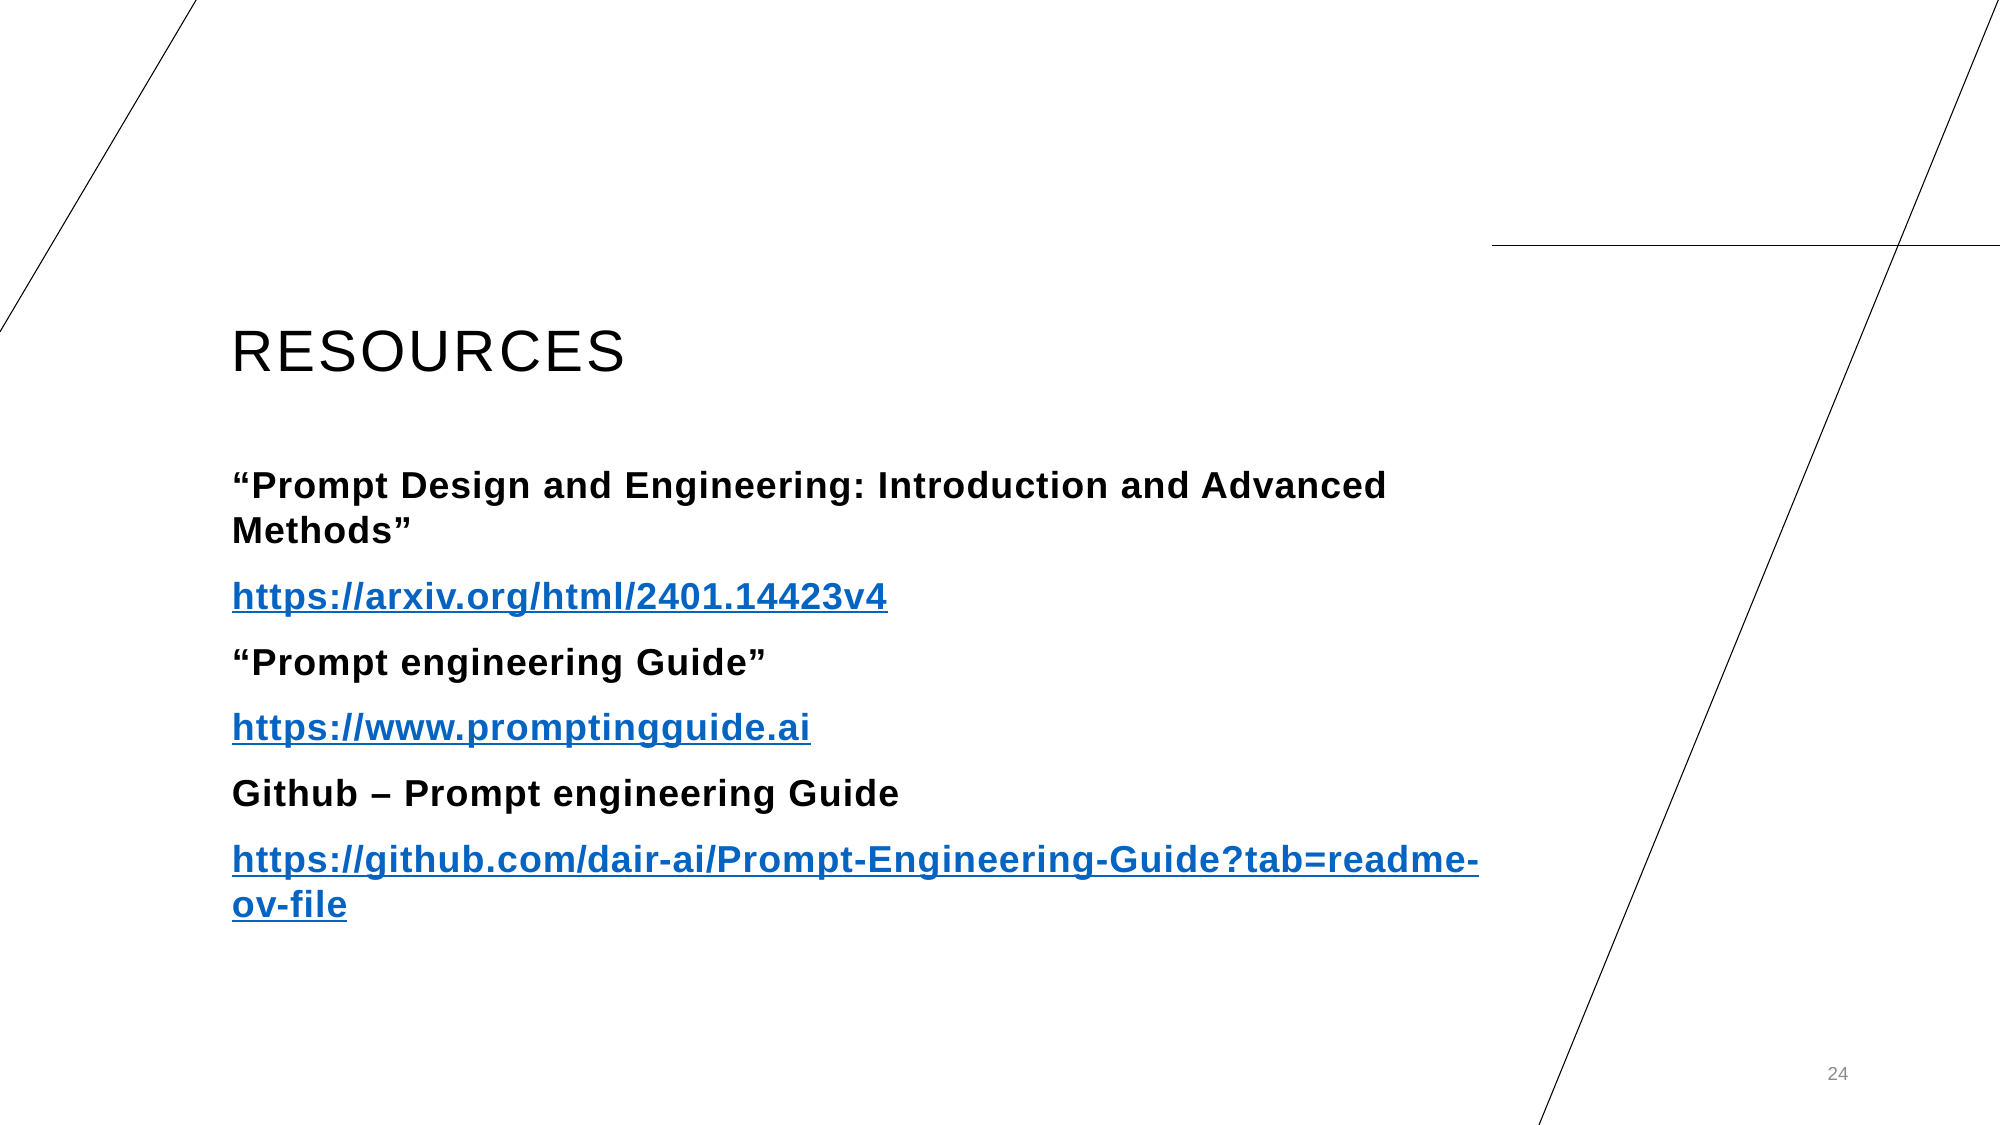

# Resources
“Prompt Design and Engineering: Introduction and Advanced Methods”
https://arxiv.org/html/2401.14423v4
“Prompt engineering Guide”
https://www.promptingguide.ai
Github – Prompt engineering Guide
https://github.com/dair-ai/Prompt-Engineering-Guide?tab=readme-ov-file
24